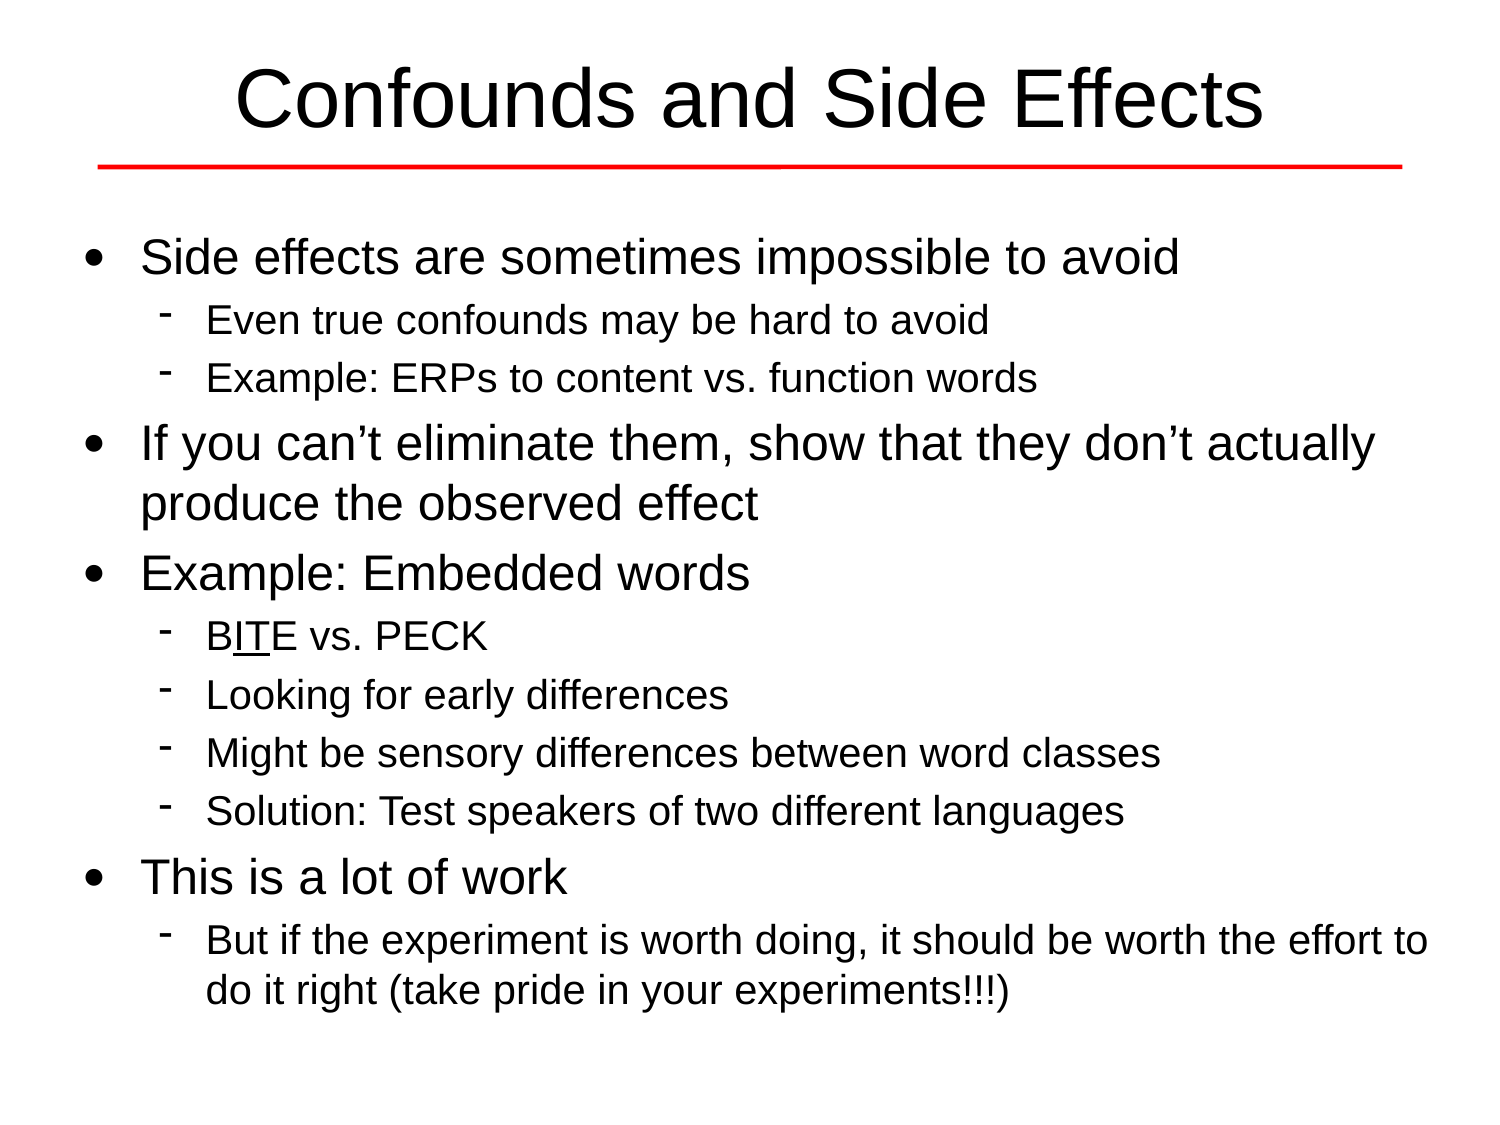

# Confounds and Side Effects

Side effects are sometimes impossible to avoid
Even true confounds may be hard to avoid
Example: ERPs to content vs. function words
If you can’t eliminate them, show that they don’t actually produce the observed effect
Example: Embedded words
BITE vs. PECK
Looking for early differences
Might be sensory differences between word classes
Solution: Test speakers of two different languages
This is a lot of work
But if the experiment is worth doing, it should be worth the effort to do it right (take pride in your experiments!!!)